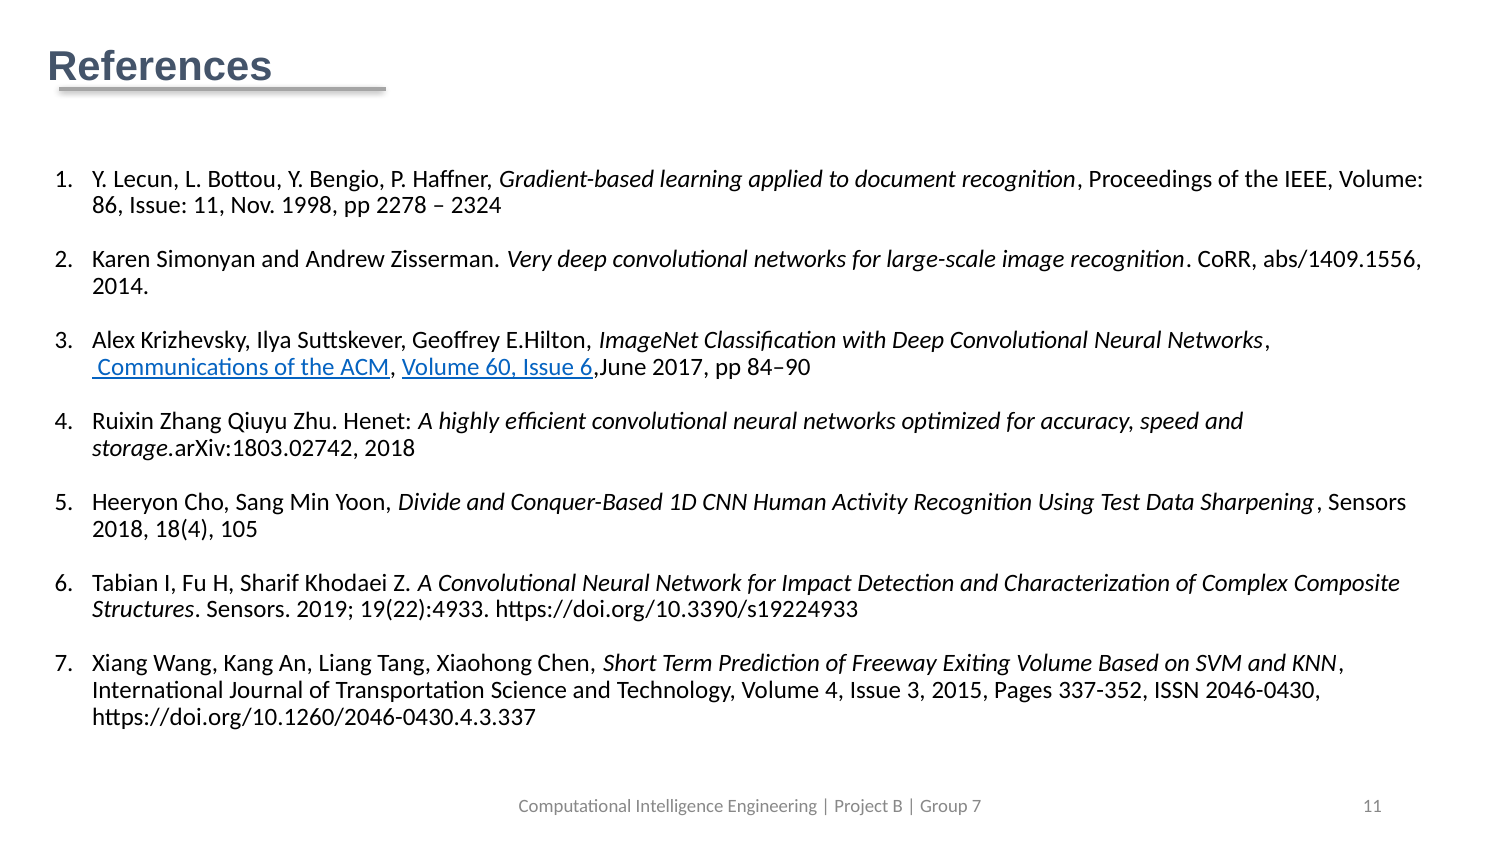

# References
Y. Lecun, L. Bottou, Y. Bengio, P. Haffner, Gradient-based learning applied to document recognition, Proceedings of the IEEE, Volume: 86, Issue: 11, Nov. 1998, pp 2278 – 2324

Karen Simonyan and Andrew Zisserman. Very deep convolutional networks for large-scale image recognition. CoRR, abs/1409.1556, 2014.

Alex Krizhevsky, Ilya Suttskever, Geoffrey E.Hilton, ImageNet Classification with Deep Convolutional Neural Networks, Communications of the ACM, Volume 60, Issue 6,June 2017, pp 84–90

Ruixin Zhang Qiuyu Zhu. Henet: A highly efficient convolutional neural networks optimized for accuracy, speed and storage.arXiv:1803.02742, 2018

Heeryon Cho, Sang Min Yoon, Divide and Conquer-Based 1D CNN Human Activity Recognition Using Test Data Sharpening, Sensors 2018, 18(4), 105

Tabian I, Fu H, Sharif Khodaei Z. A Convolutional Neural Network for Impact Detection and Characterization of Complex Composite Structures. Sensors. 2019; 19(22):4933. https://doi.org/10.3390/s19224933

Xiang Wang, Kang An, Liang Tang, Xiaohong Chen, Short Term Prediction of Freeway Exiting Volume Based on SVM and KNN, International Journal of Transportation Science and Technology, Volume 4, Issue 3, 2015, Pages 337-352, ISSN 2046-0430, https://doi.org/10.1260/2046-0430.4.3.337
Computational Intelligence Engineering | Project B | Group 7
11